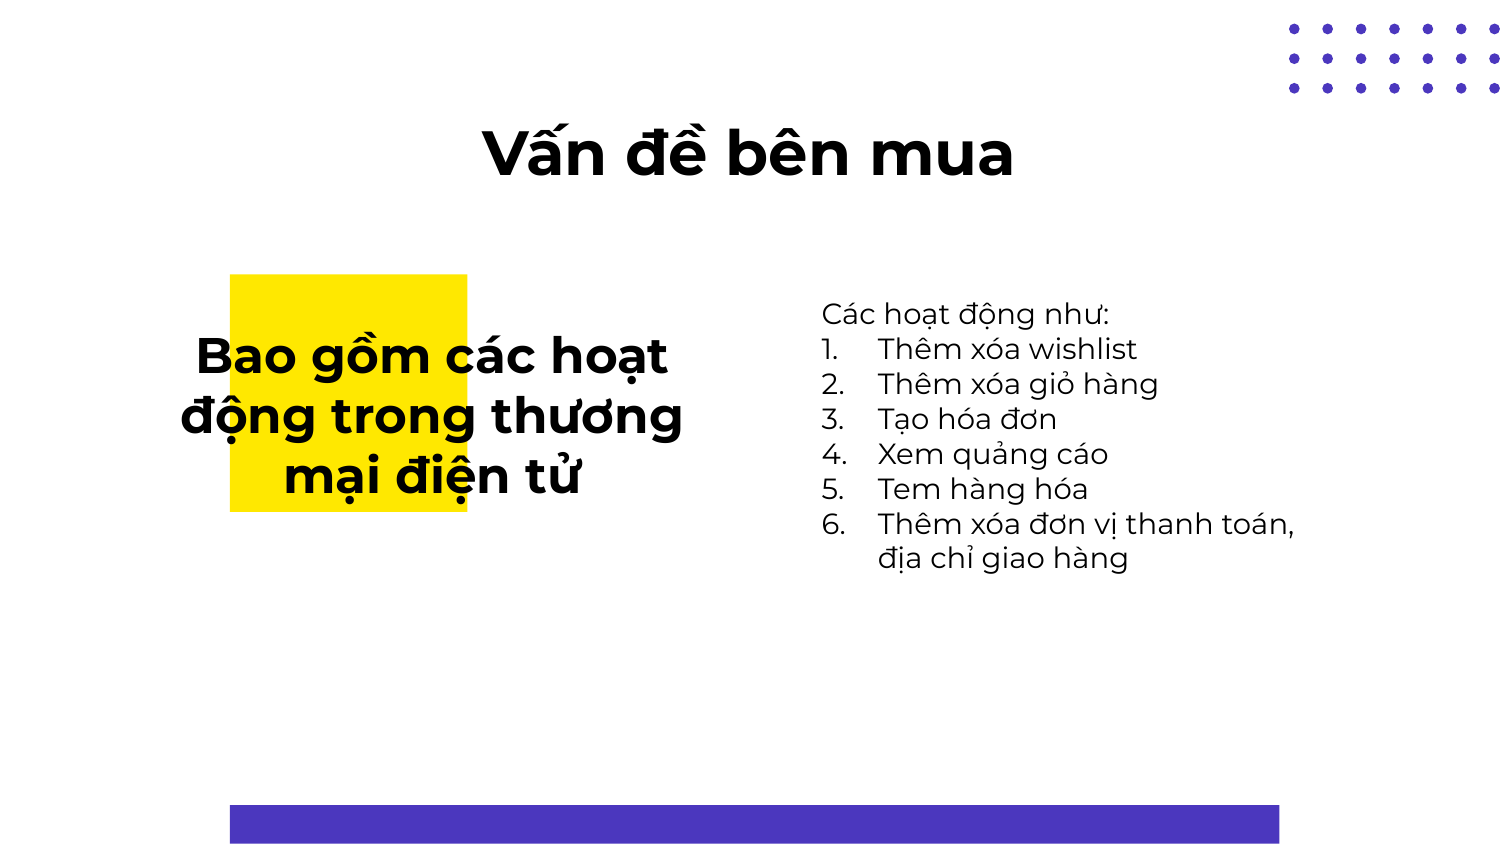

# Vấn đề bên mua

Bao gồm các hoạt động trong thương mại điện tử
Các hoạt động như:
Thêm xóa wishlist
Thêm xóa giỏ hàng
Tạo hóa đơn
Xem quảng cáo
Tem hàng hóa
Thêm xóa đơn vị thanh toán, địa chỉ giao hàng